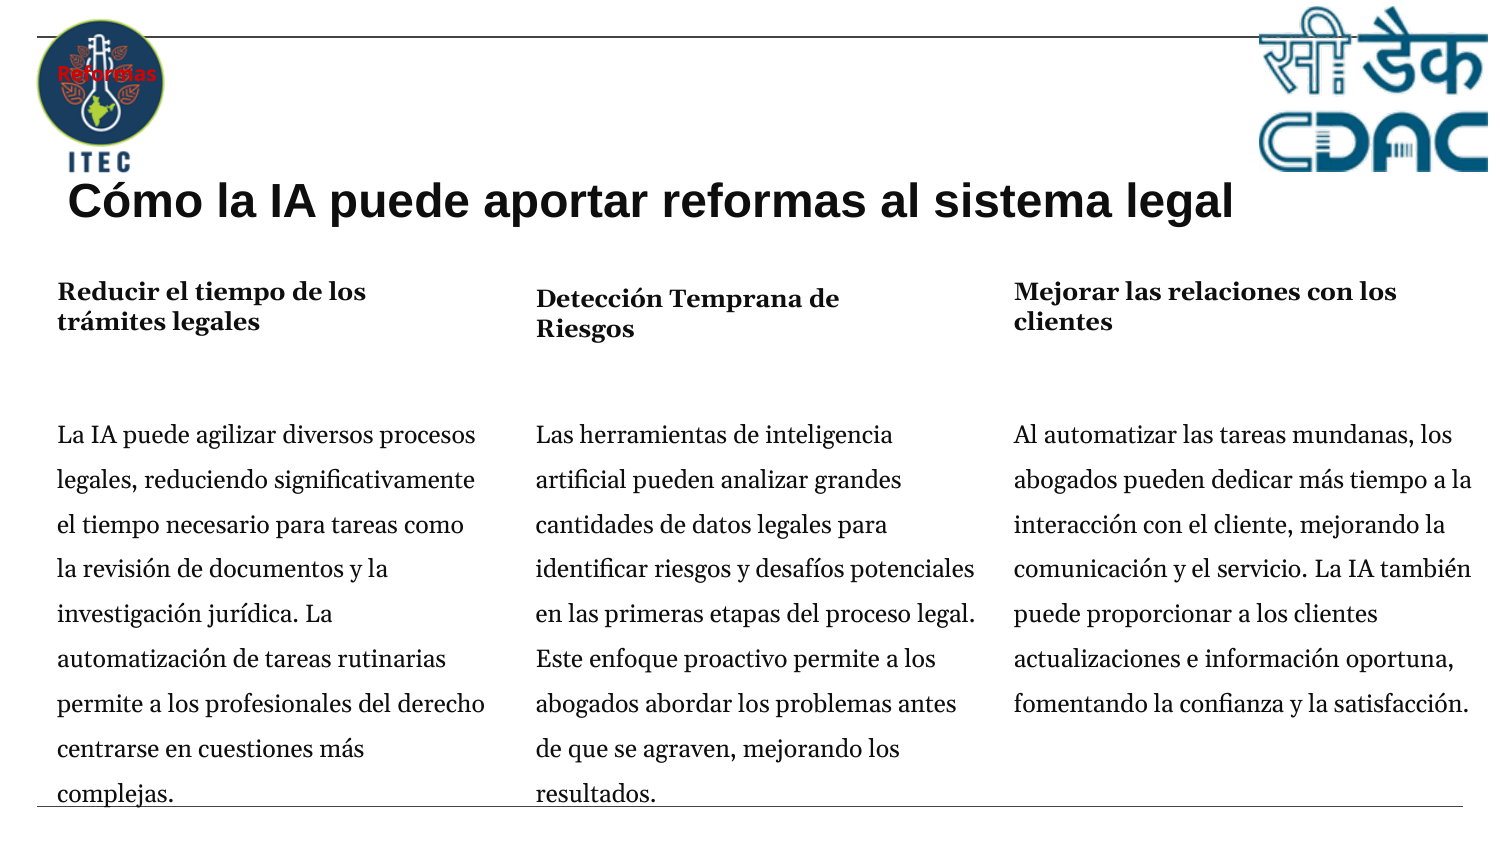

Reformas
# Cómo la IA puede aportar reformas al sistema legal
Reducir el tiempo de los trámites legales
Mejorar las relaciones con los clientes
Detección Temprana de Riesgos
La IA puede agilizar diversos procesos legales, reduciendo significativamente el tiempo necesario para tareas como la revisión de documentos y la investigación jurídica. La automatización de tareas rutinarias permite a los profesionales del derecho centrarse en cuestiones más complejas.
Las herramientas de inteligencia artificial pueden analizar grandes cantidades de datos legales para identificar riesgos y desafíos potenciales en las primeras etapas del proceso legal. Este enfoque proactivo permite a los abogados abordar los problemas antes de que se agraven, mejorando los resultados.
Al automatizar las tareas mundanas, los abogados pueden dedicar más tiempo a la interacción con el cliente, mejorando la comunicación y el servicio. La IA también puede proporcionar a los clientes actualizaciones e información oportuna, fomentando la confianza y la satisfacción.